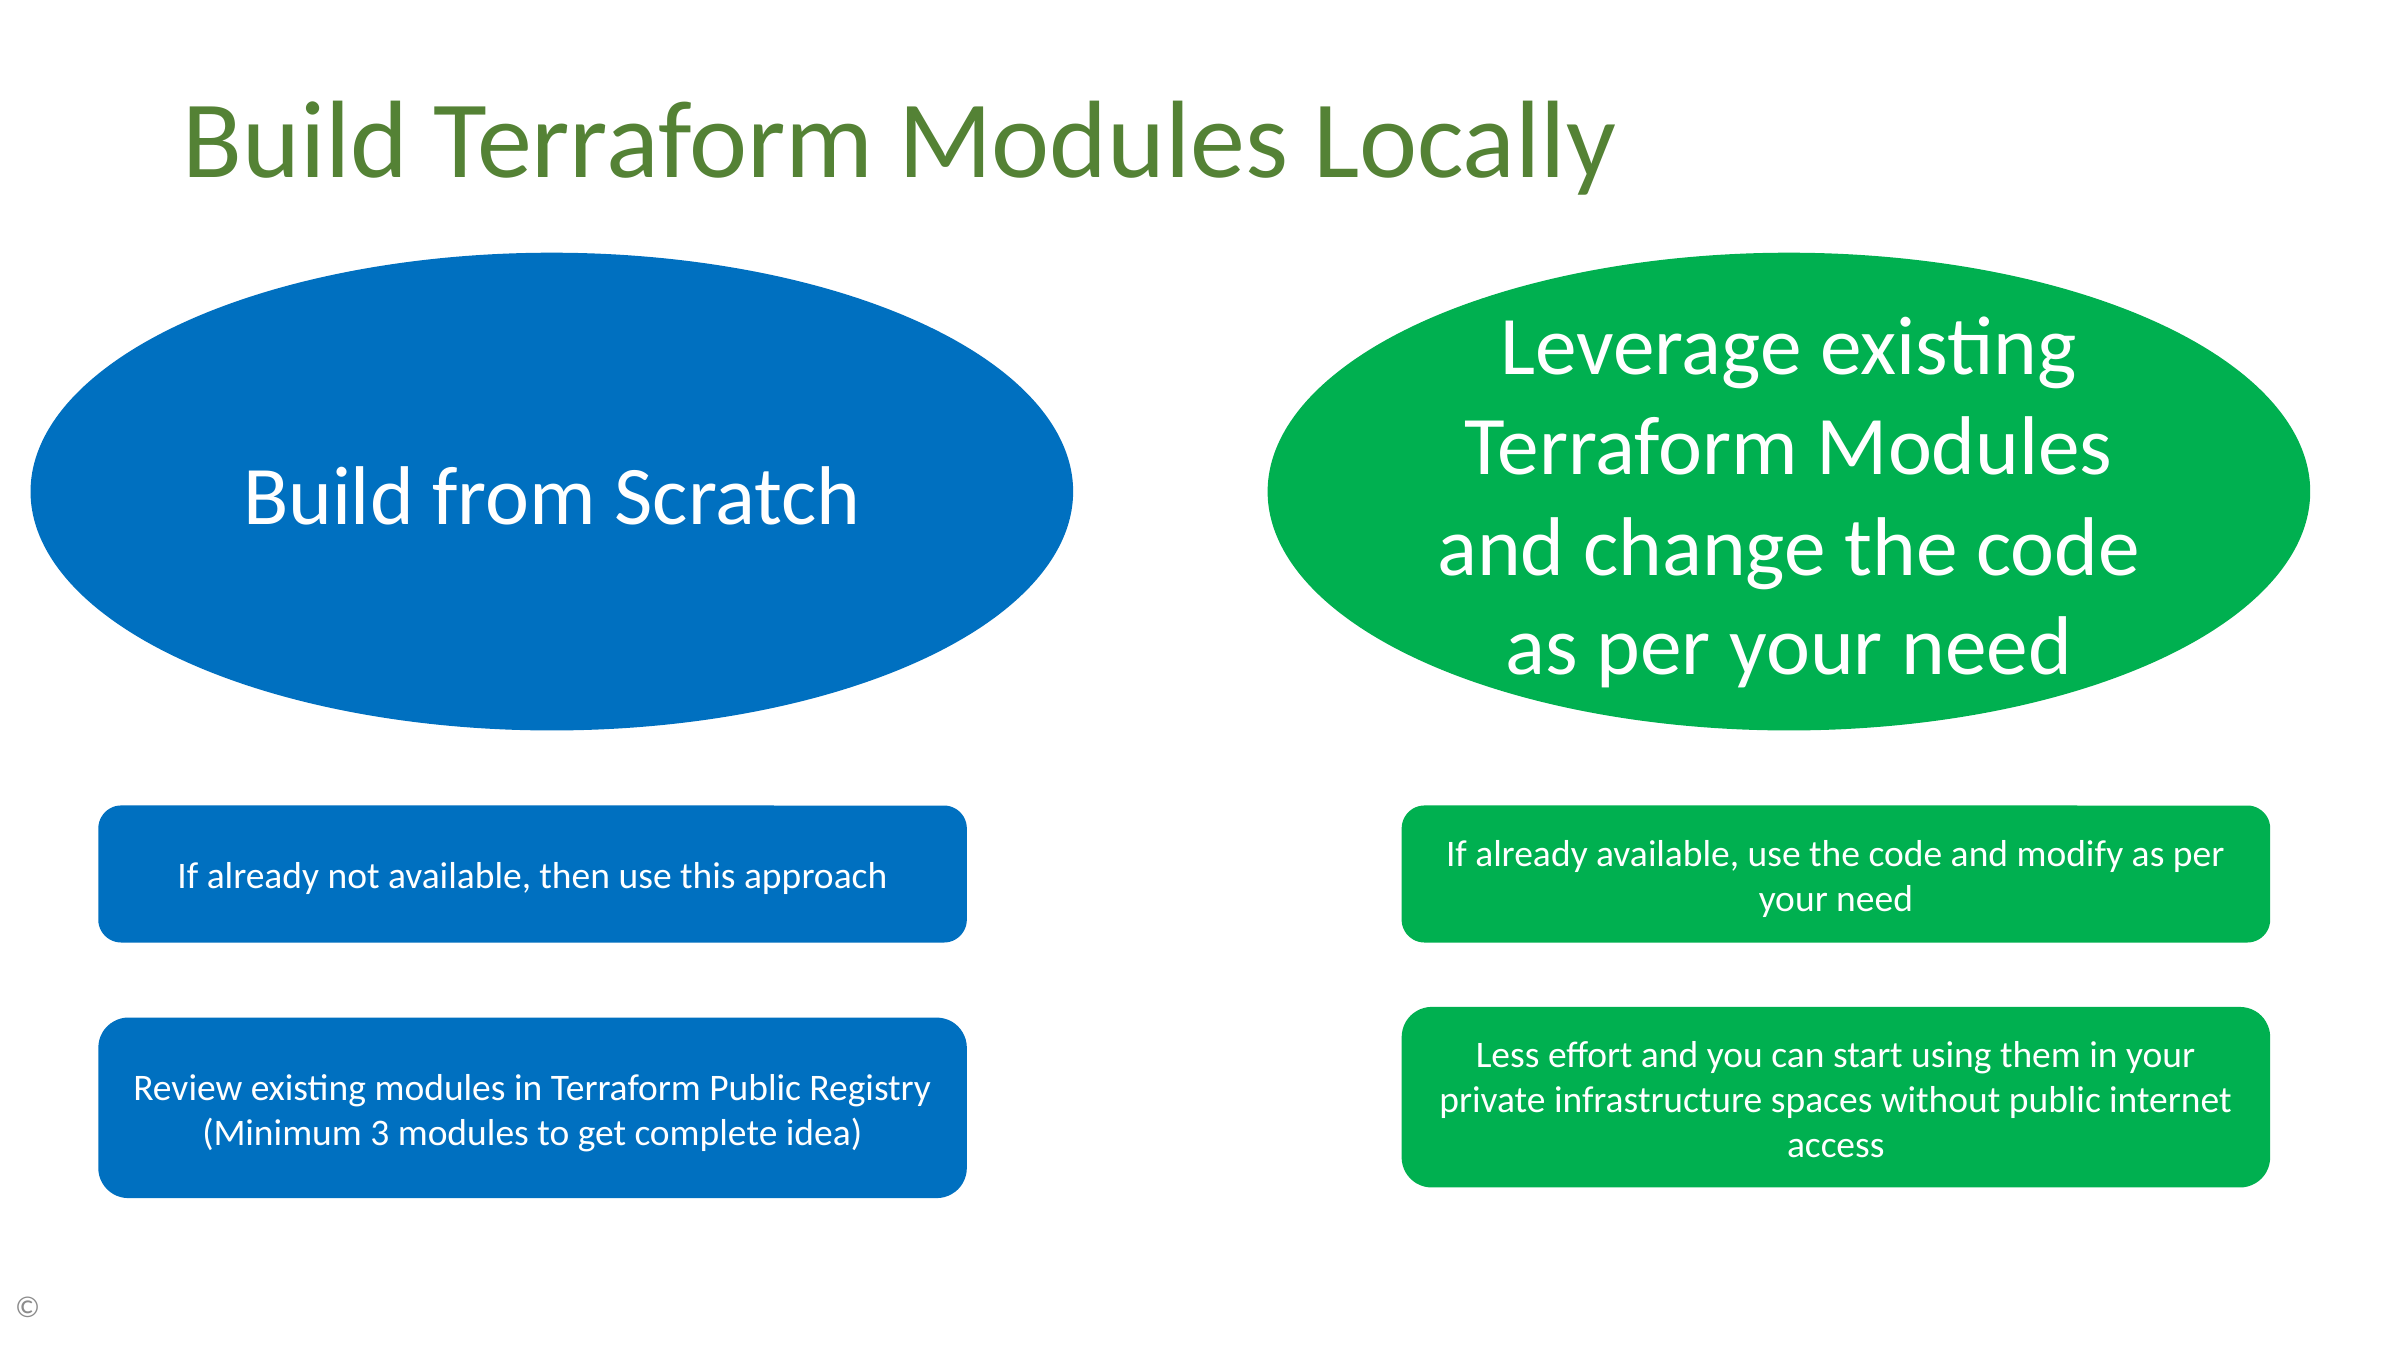

# Build Terraform Modules Locally
Build from Scratch
Leverage existing Terraform Modules and change the code as per your need
If already not available, then use this approach
If already available, use the code and modify as per your need
Less effort and you can start using them in your private infrastructure spaces without public internet access
Review existing modules in Terraform Public Registry (Minimum 3 modules to get complete idea)
©